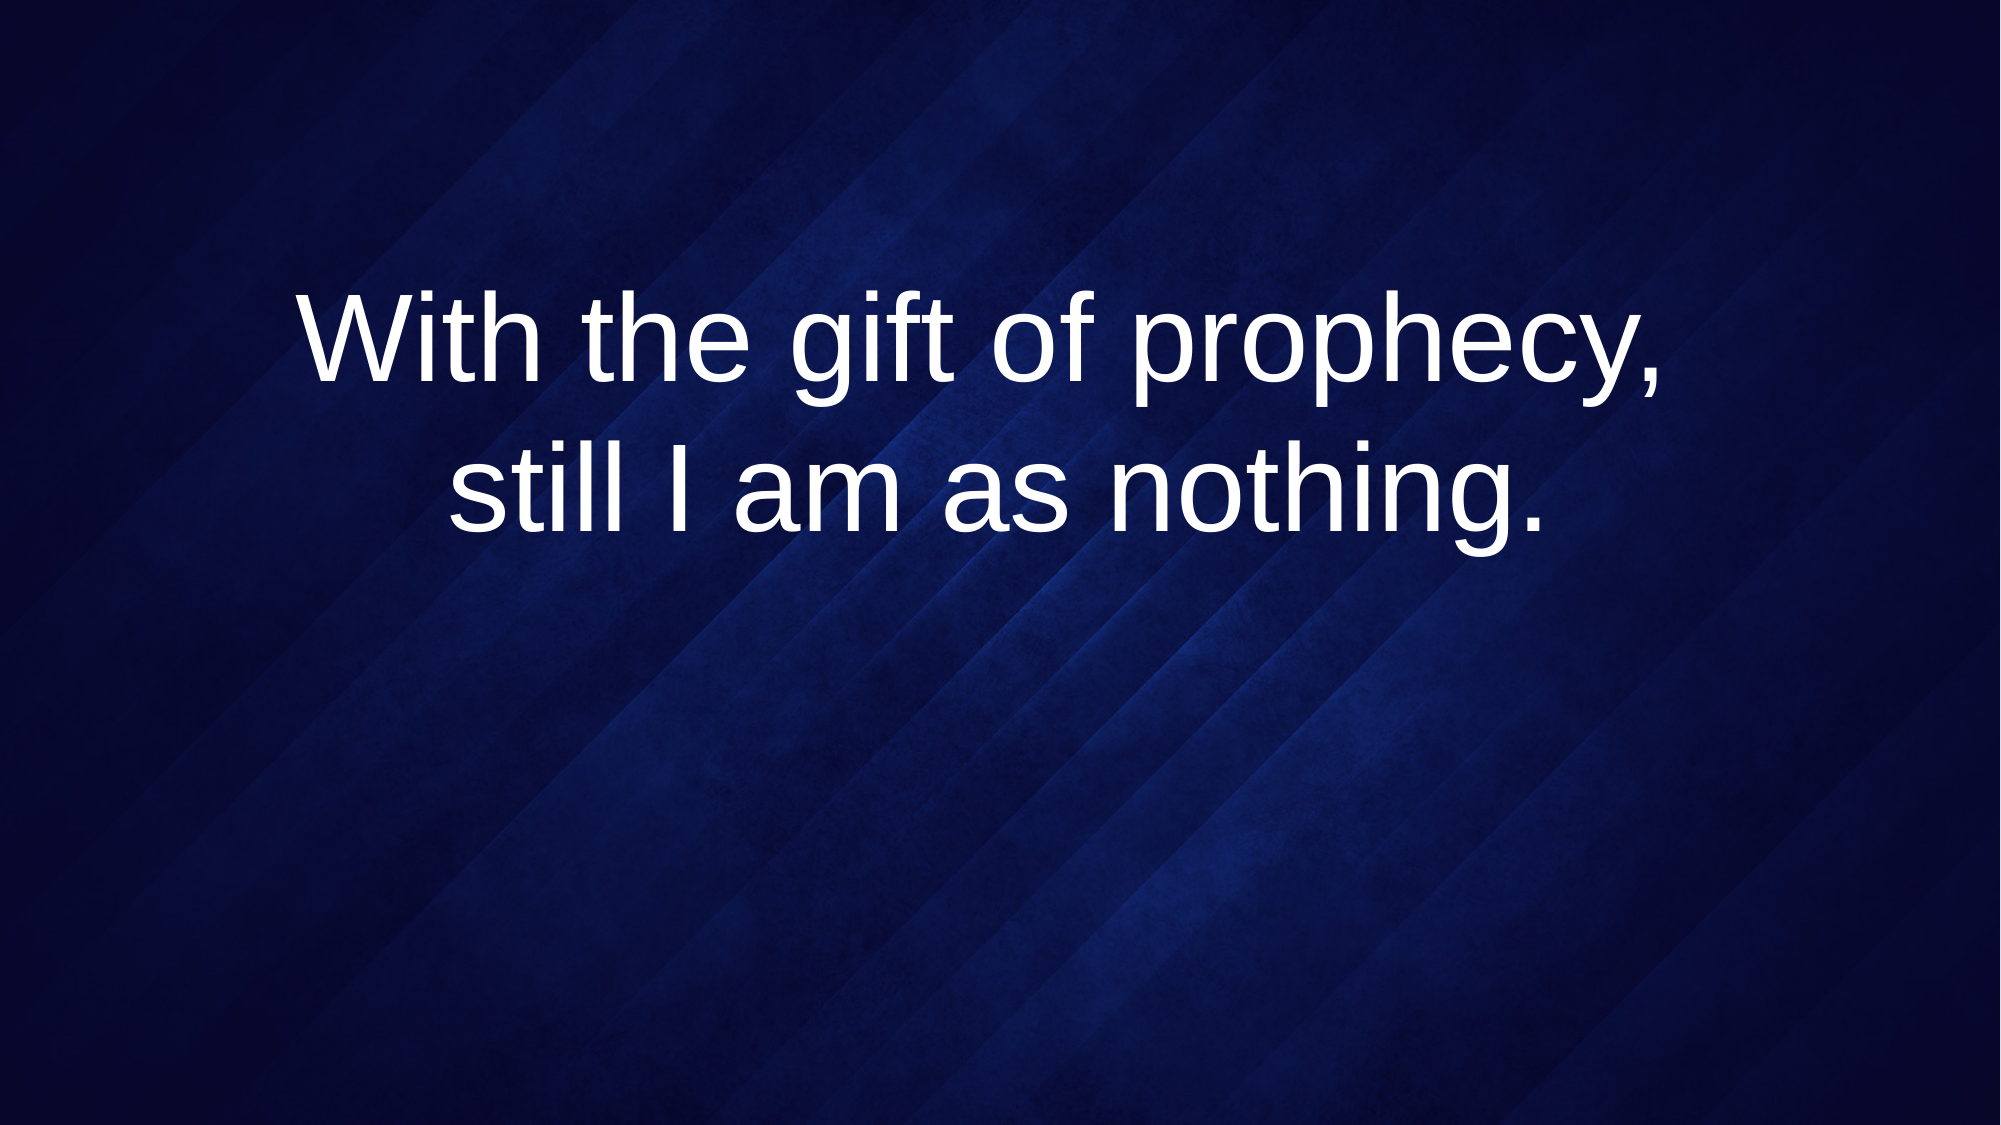

# With the gift of prophecy, still I am as nothing.